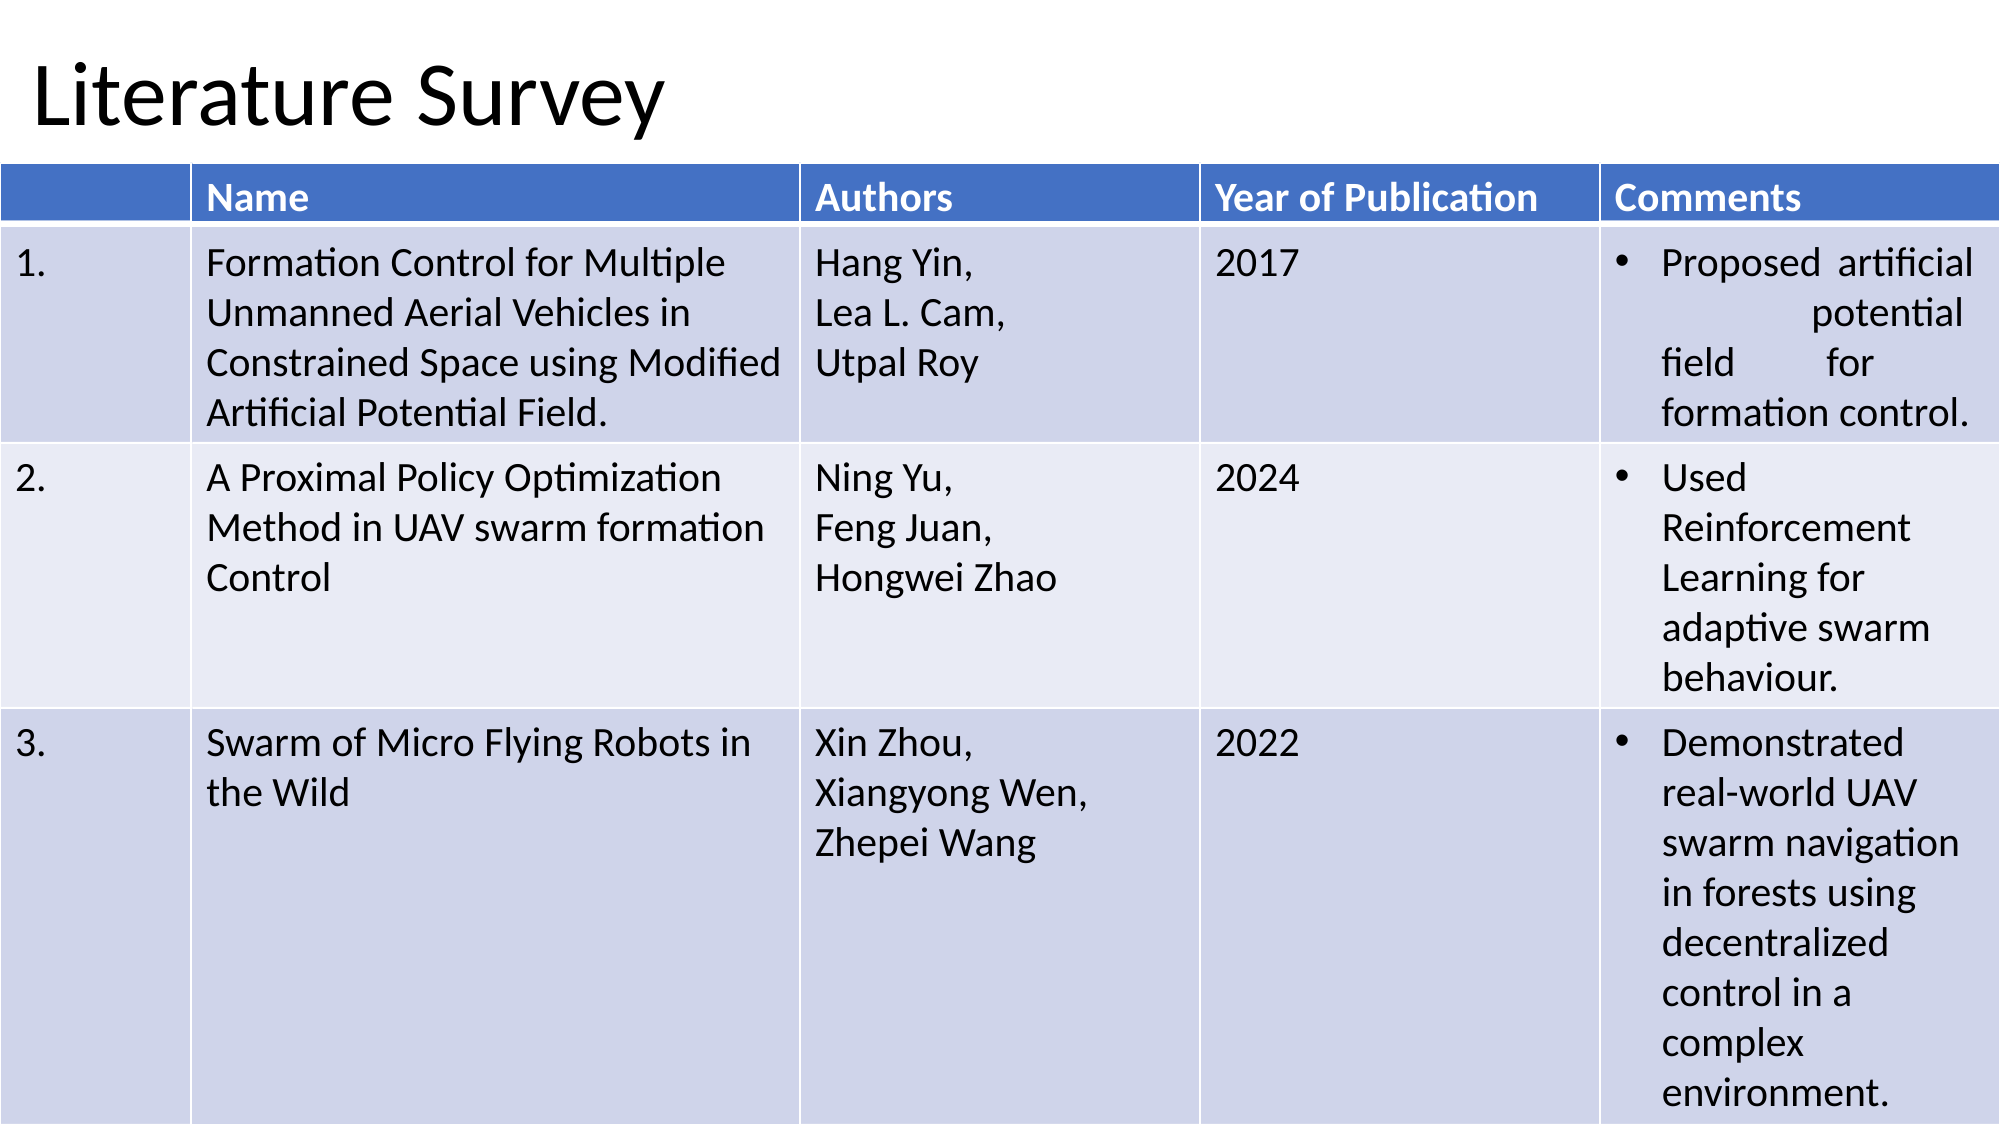

# Literature Survey

Name
Authors
Year of Publication
Comments
1.
Formation Control for Multiple Unmanned Aerial Vehicles in Constrained Space using Modified Artificial Potential Field.
Hang Yin, Lea L. Cam, Utpal Roy
2017
Proposed artificial 	potential field for 	formation control.
2.
A Proximal Policy Optimization Method in UAV swarm formation Control
Ning Yu, Feng Juan,
Hongwei Zhao
2024
Used Reinforcement Learning for adaptive swarm behaviour.
3.
Swarm of Micro Flying Robots in the Wild
Xin Zhou, Xiangyong Wen, Zhepei Wang
2022
Demonstrated real-world UAV swarm navigation in forests using decentralized control in a complex environment.